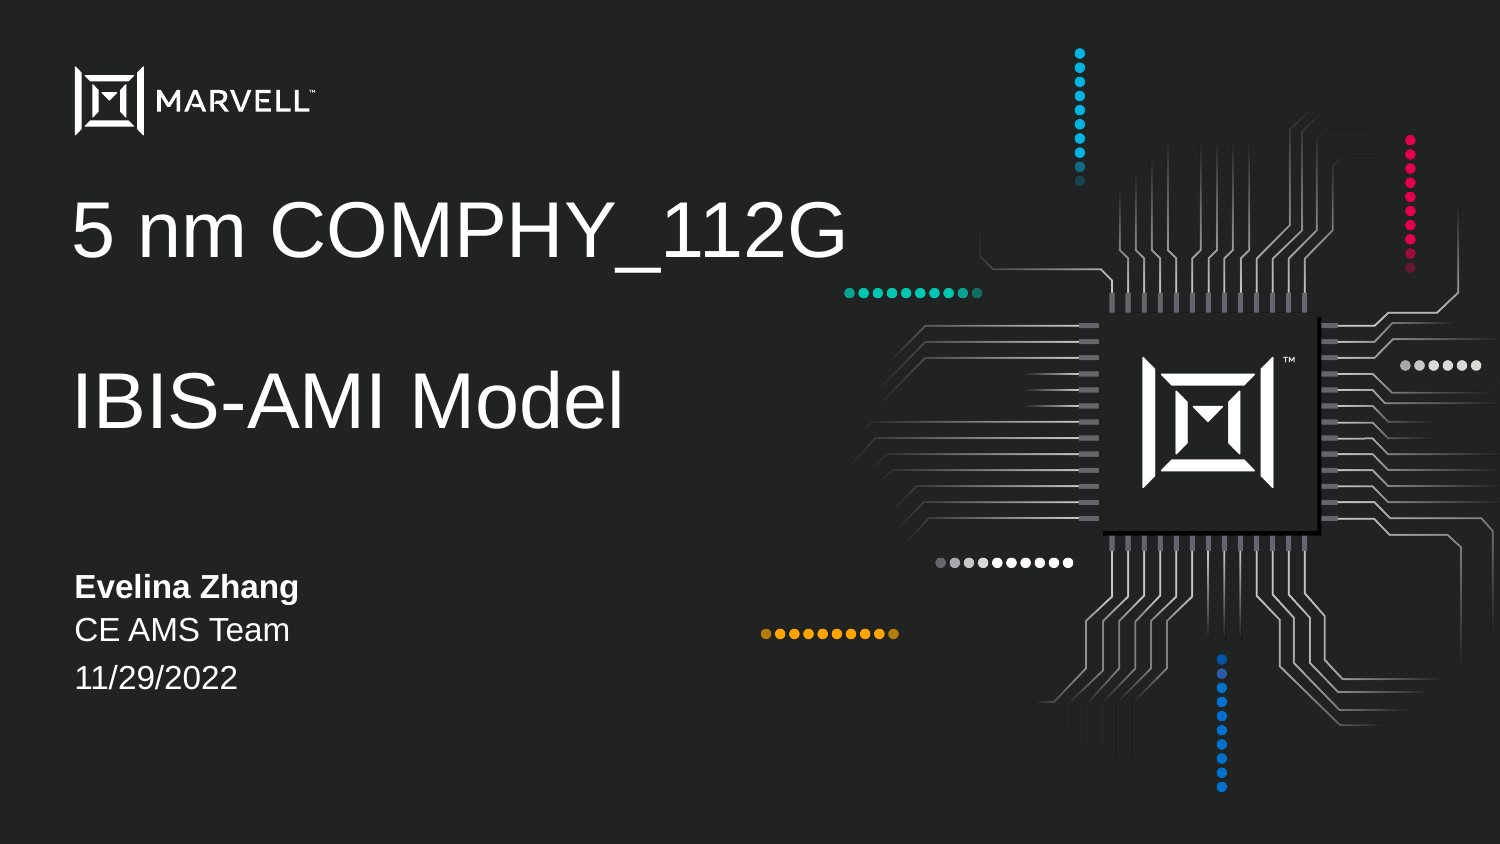

# 5 nm COMPHY_112G IBIS-AMI Model
Evelina Zhang
CE AMS Team

11/29/2022